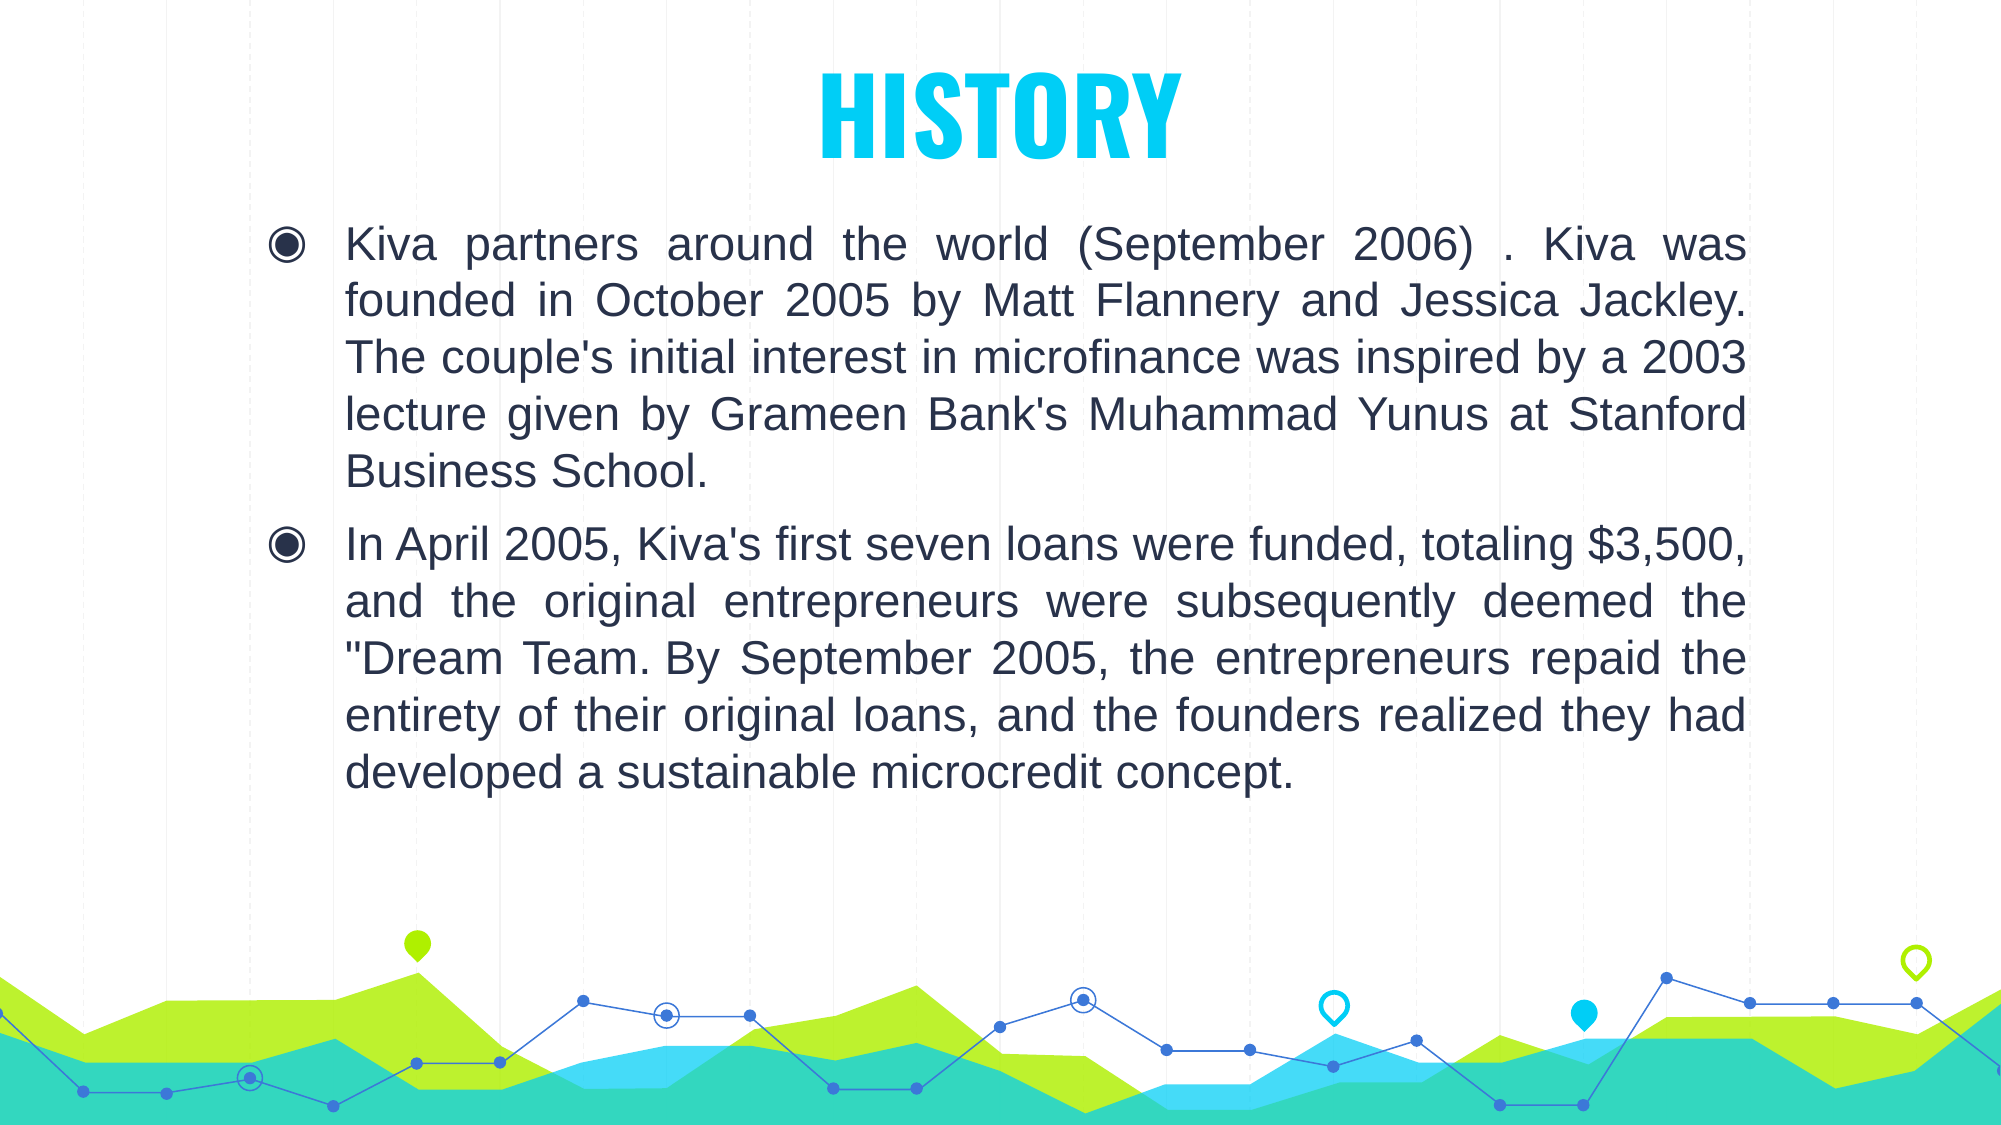

# HISTORY

Kiva partners around the world (September 2006) . Kiva was founded in October 2005 by Matt Flannery and Jessica Jackley. The couple's initial interest in microfinance was inspired by a 2003 lecture given by Grameen Bank's Muhammad Yunus at Stanford Business School.
In April 2005, Kiva's first seven loans were funded, totaling $3,500, and the original entrepreneurs were subsequently deemed the "Dream Team. By September 2005, the entrepreneurs repaid the entirety of their original loans, and the founders realized they had developed a sustainable microcredit concept.